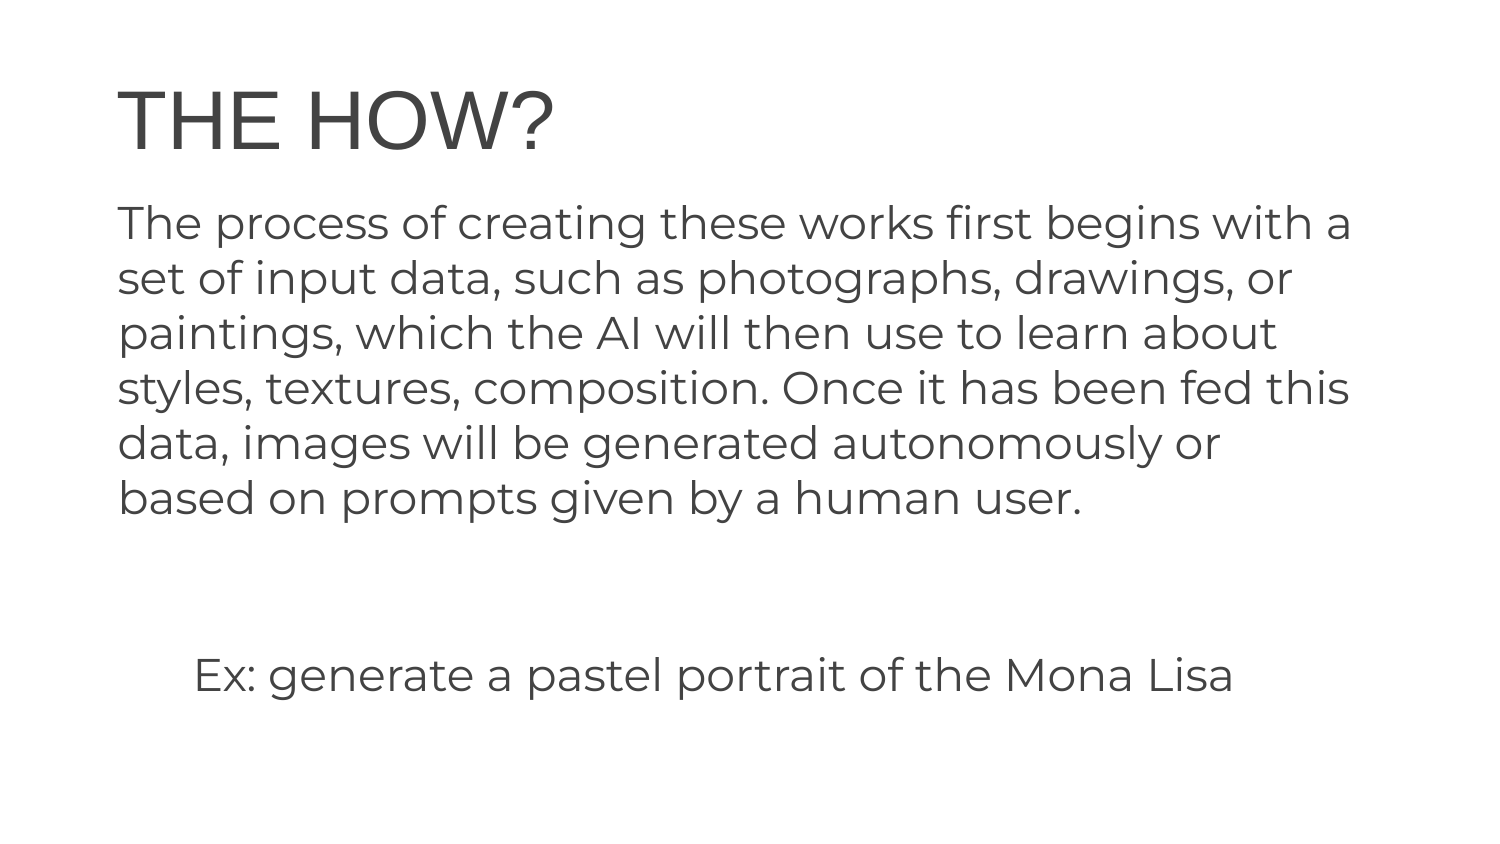

# THE HOW?
The process of creating these works first begins with a set of input data, such as photographs, drawings, or paintings, which the AI will then use to learn about styles, textures, composition. Once it has been fed this data, images will be generated autonomously or based on prompts given by a human user.

Ex: generate a pastel portrait of the Mona Lisa